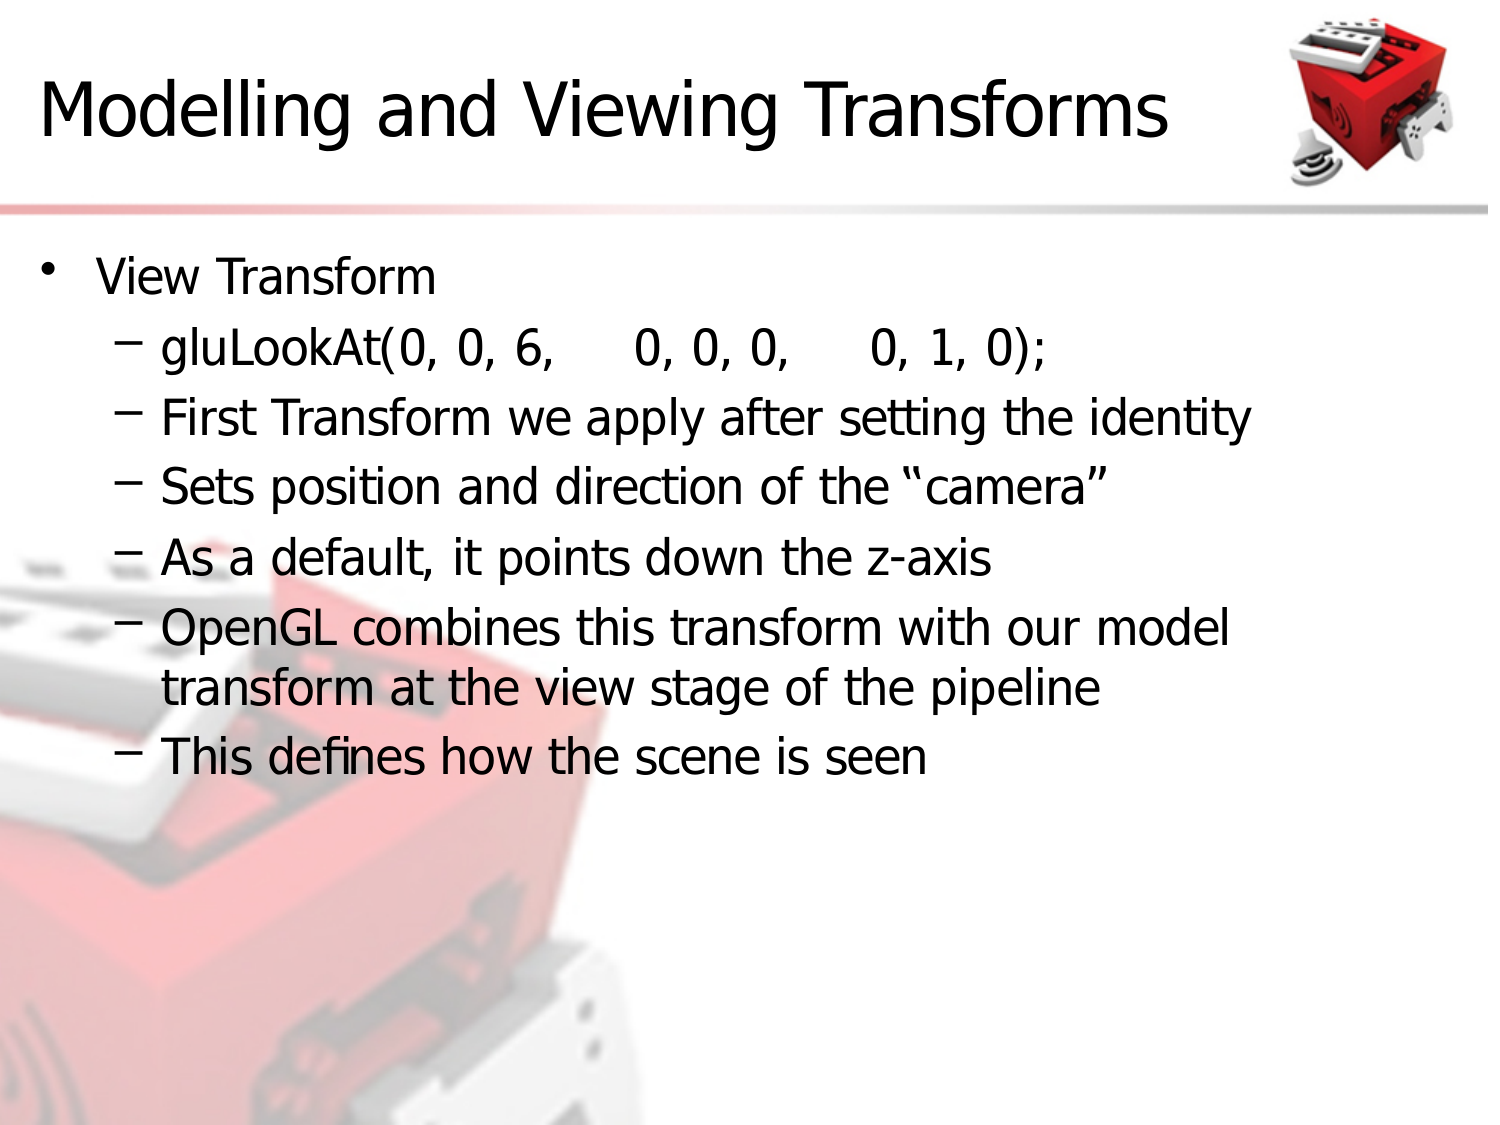

# Modelling and Viewing Transforms
View Transform
gluLookAt(0, 0, 6,     0, 0, 0,     0, 1, 0);
First Transform we apply after setting the identity
Sets position and direction of the “camera”
As a default, it points down the z-axis
OpenGL combines this transform with our model transform at the view stage of the pipeline
This defines how the scene is seen